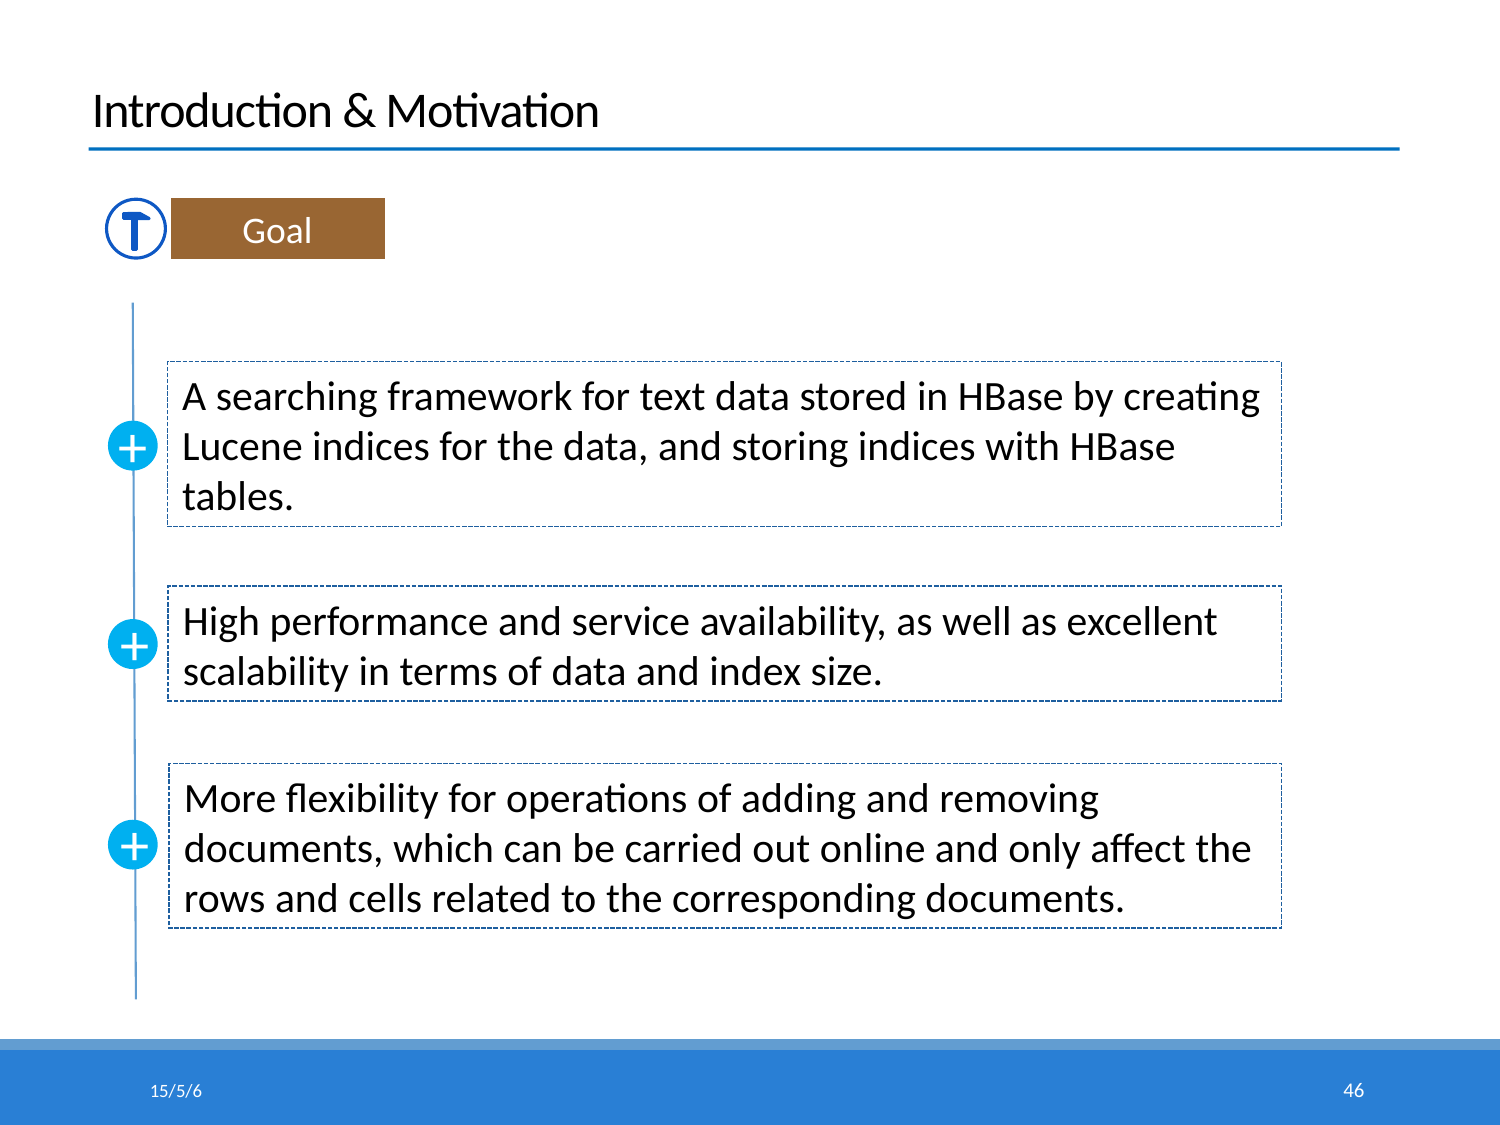

Introduction & Motivation

Goal

A searching framework for text data stored in HBase by creating Lucene indices for the data, and storing indices with HBase tables.
+

High performance and service availability, as well as excellent scalability in terms of data and index size.
+

More flexibility for operations of adding and removing documents, which can be carried out online and only affect the rows and cells related to the corresponding documents.
+

15/5/6
46